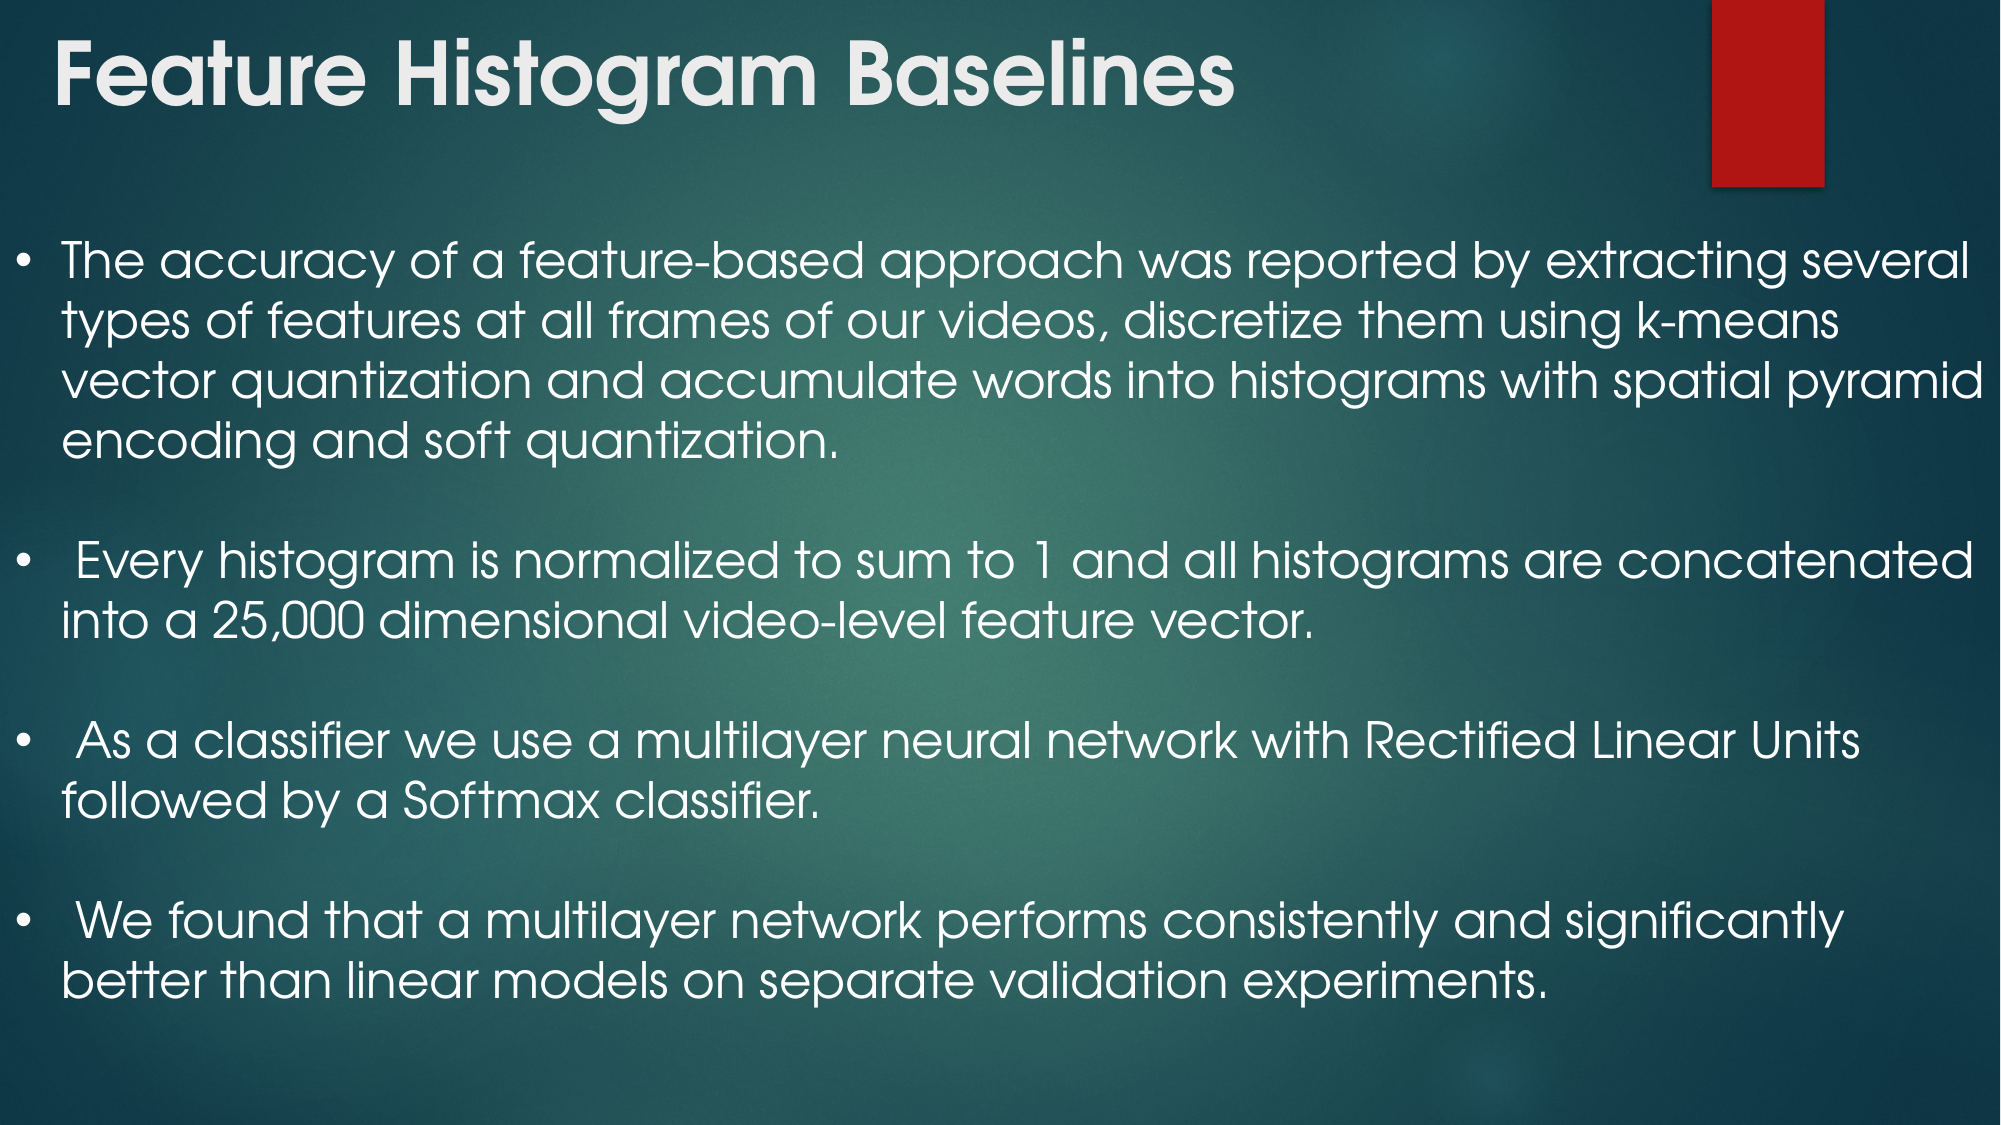

# Feature Histogram Baselines
The accuracy of a feature-based approach was reported by extracting several types of features at all frames of our videos, discretize them using k-means vector quantization and accumulate words into histograms with spatial pyramid encoding and soft quantization.

 Every histogram is normalized to sum to 1 and all histograms are concatenated into a 25,000 dimensional video-level feature vector.

 As a classiﬁer we use a multilayer neural network with Rectiﬁed Linear Units followed by a Softmax classiﬁer.

 We found that a multilayer network performs consistently and signiﬁcantly better than linear models on separate validation experiments.